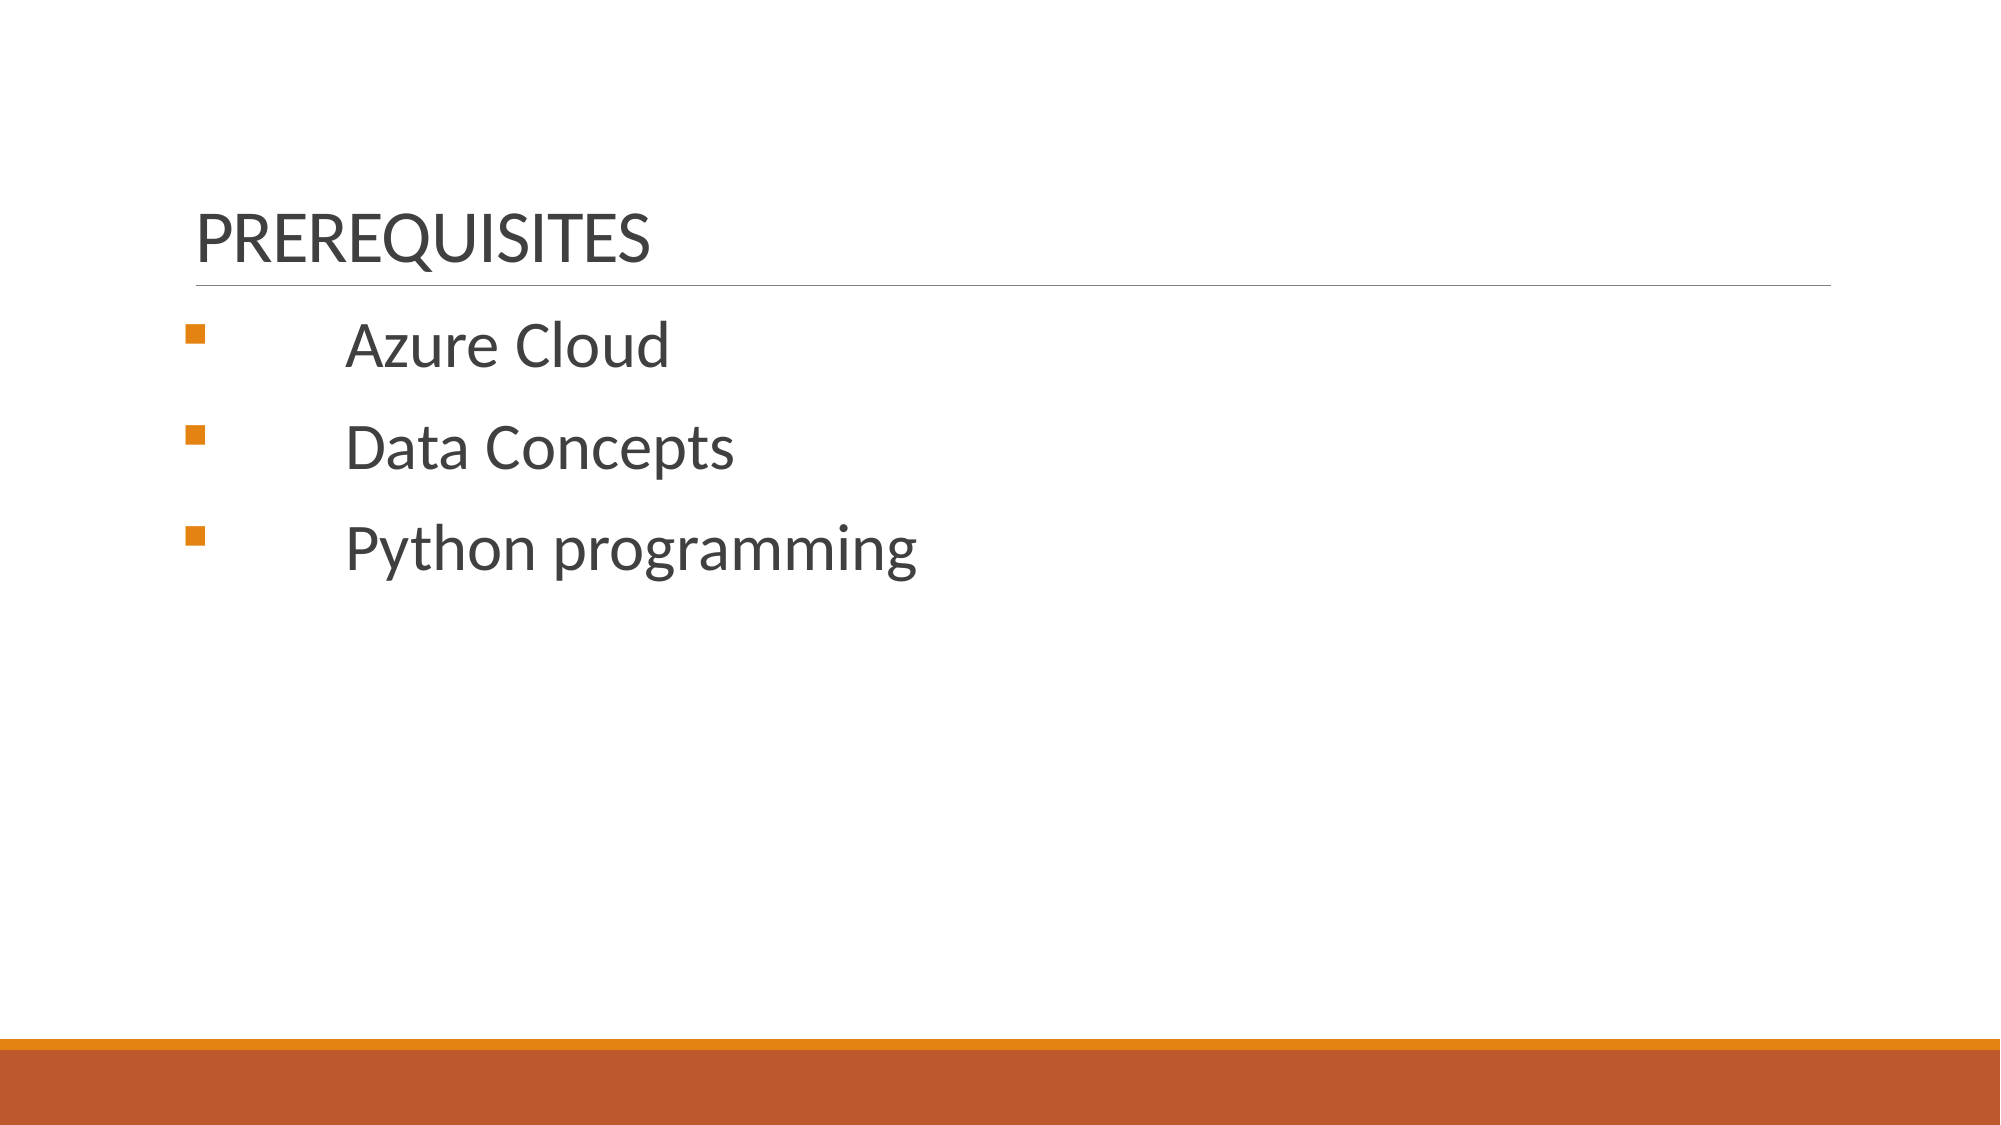

# PREREQUISITES
	Azure Cloud
	Data Concepts
	Python programming